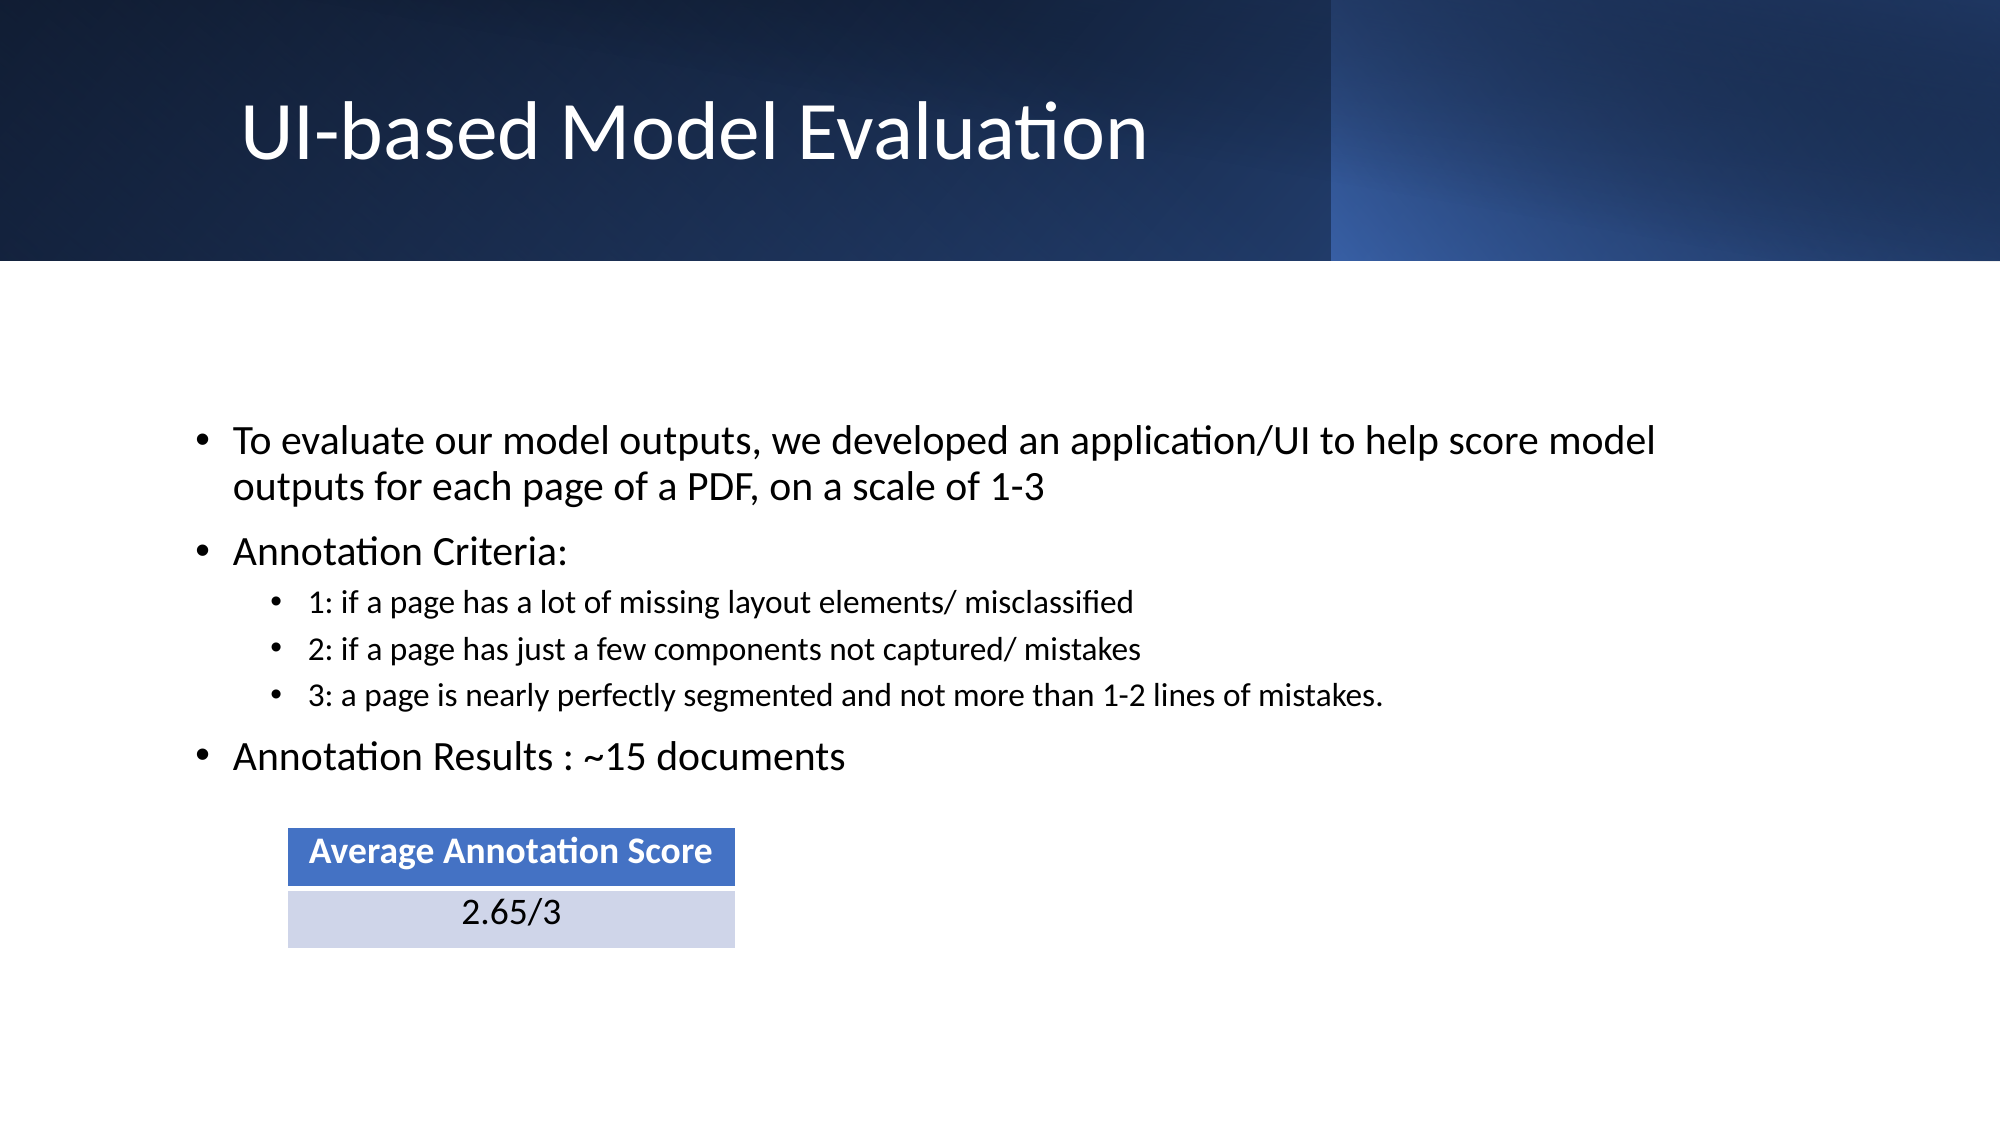

# UI-based Model Evaluation
To evaluate our model outputs, we developed an application/UI to help score model outputs for each page of a PDF, on a scale of 1-3
Annotation Criteria:
1: if a page has a lot of missing layout elements/ misclassified
2: if a page has just a few components not captured/ mistakes
3: a page is nearly perfectly segmented and not more than 1-2 lines of mistakes.
Annotation Results : ~15 documents
| Average Annotation Score |
| --- |
| 2.65/3 |